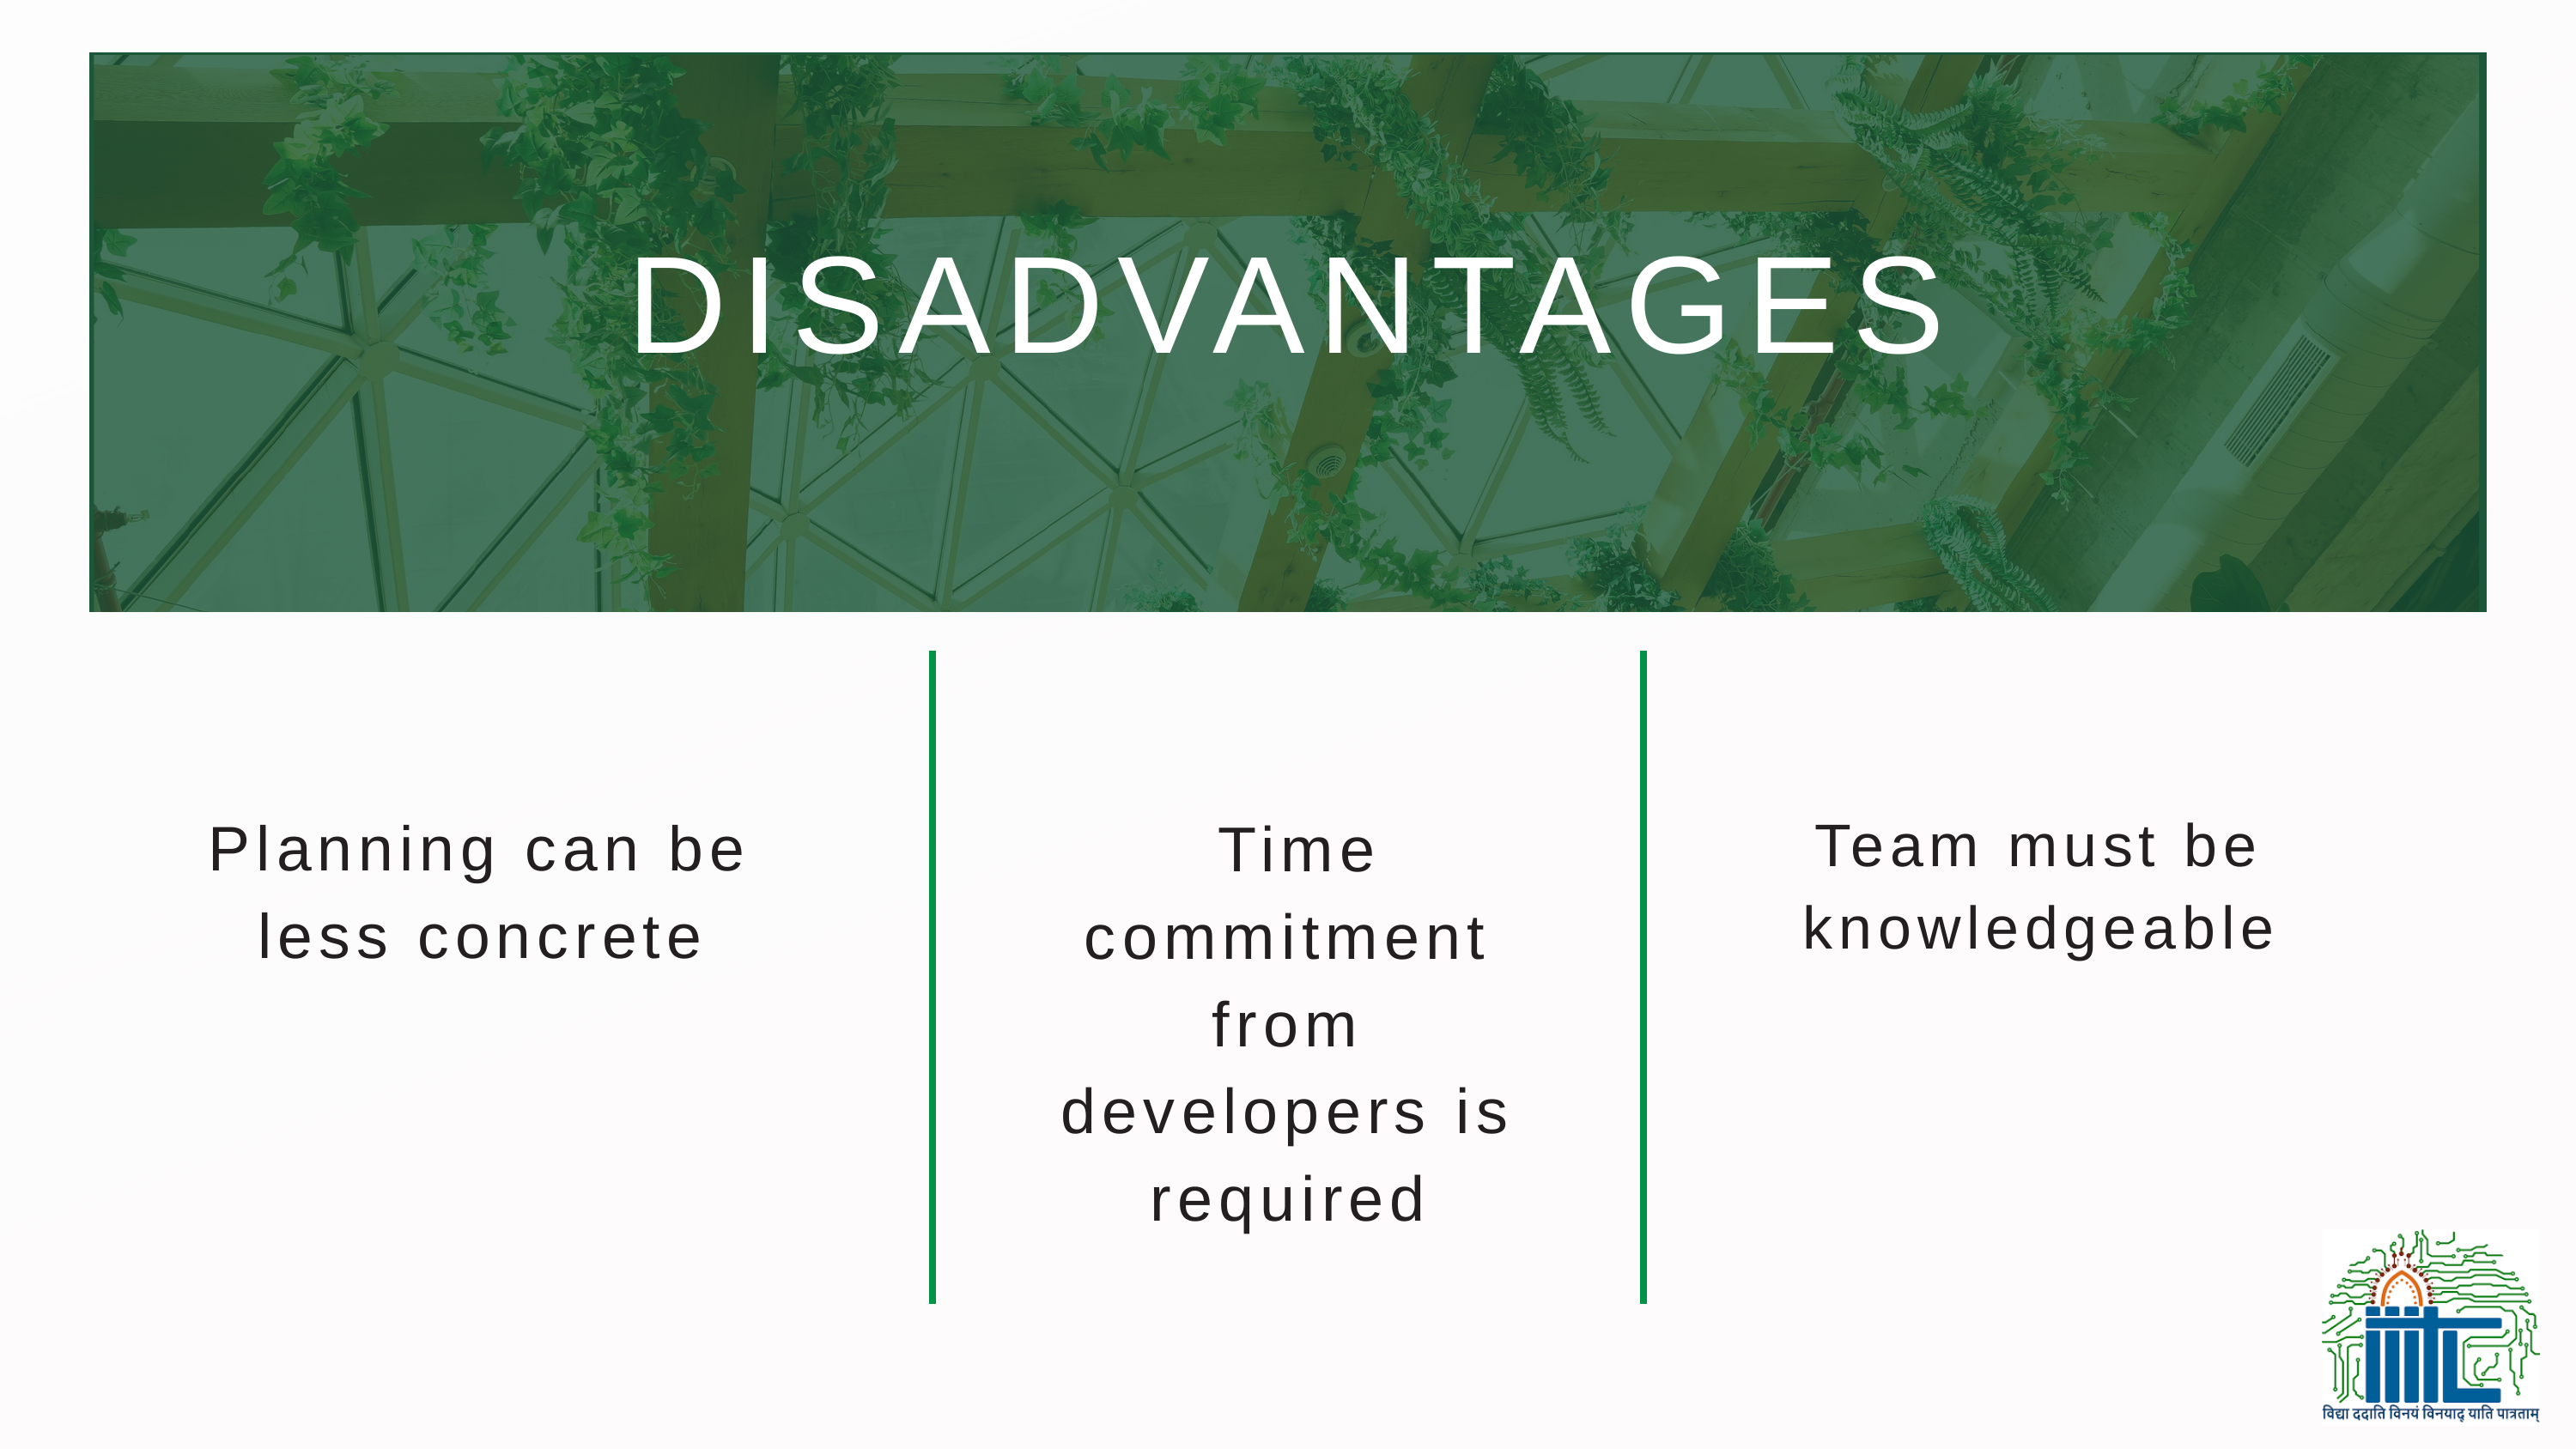

DISADVANTAGES

Team must be knowledgeable
Planning can be less concrete
 Time commitment from developers is required